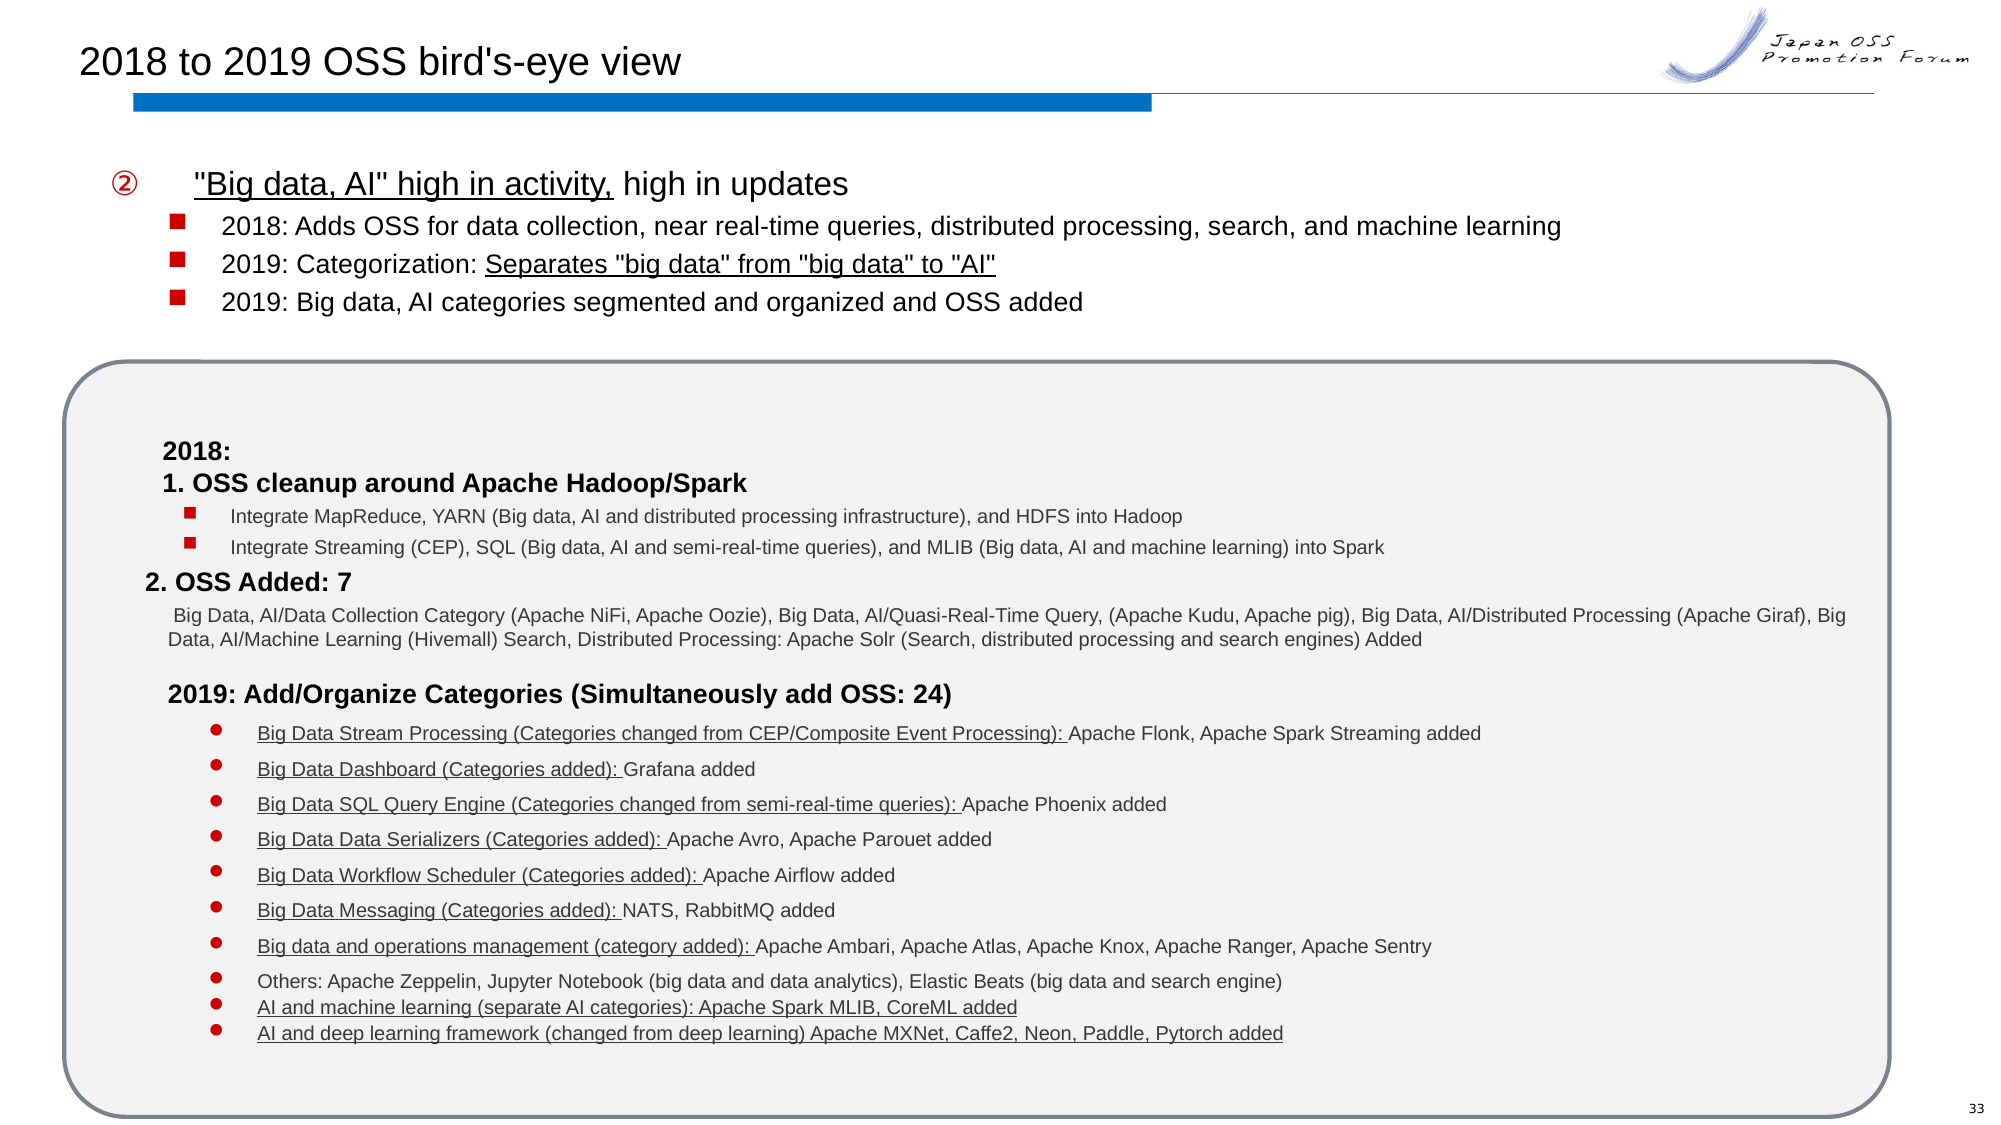

# 2018 to 2019 OSS bird's-eye view
"Big data, AI" high in activity, high in updates
2018: Adds OSS for data collection, near real-time queries, distributed processing, search, and machine learning
2019: Categorization: Separates "big data" from "big data" to "AI"
2019: Big data, AI categories segmented and organized and OSS added

 2018:
 1. OSS cleanup around Apache Hadoop/Spark
Integrate MapReduce, YARN (Big data, AI and distributed processing infrastructure), and HDFS into Hadoop
Integrate Streaming (CEP), SQL (Big data, AI and semi-real-time queries), and MLIB (Big data, AI and machine learning) into Spark
     2. OSS Added: 7
 Big Data, AI/Data Collection Category (Apache NiFi, Apache Oozie), Big Data, AI/Quasi-Real-Time Query, (Apache Kudu, Apache pig), Big Data, AI/Distributed Processing (Apache Giraf), Big Data, AI/Machine Learning (Hivemall) Search, Distributed Processing: Apache Solr (Search, distributed processing and search engines) Added

2019: Add/Organize Categories (Simultaneously add OSS: 24)
Big Data Stream Processing (Categories changed from CEP/Composite Event Processing): Apache Flonk, Apache Spark Streaming added
Big Data Dashboard (Categories added): Grafana added
Big Data SQL Query Engine (Categories changed from semi-real-time queries): Apache Phoenix added
Big Data Data Serializers (Categories added): Apache Avro, Apache Parouet added
Big Data Workflow Scheduler (Categories added): Apache Airflow added
Big Data Messaging (Categories added): NATS, RabbitMQ added
Big data and operations management (category added): Apache Ambari, Apache Atlas, Apache Knox, Apache Ranger, Apache Sentry
Others: Apache Zeppelin, Jupyter Notebook (big data and data analytics), Elastic Beats (big data and search engine)
AI and machine learning (separate AI categories): Apache Spark MLIB, CoreML added
AI and deep learning framework (changed from deep learning) Apache MXNet, Caffe2, Neon, Paddle, Pytorch added
Copyright 2021 Japan OSS Promotion Forum
33